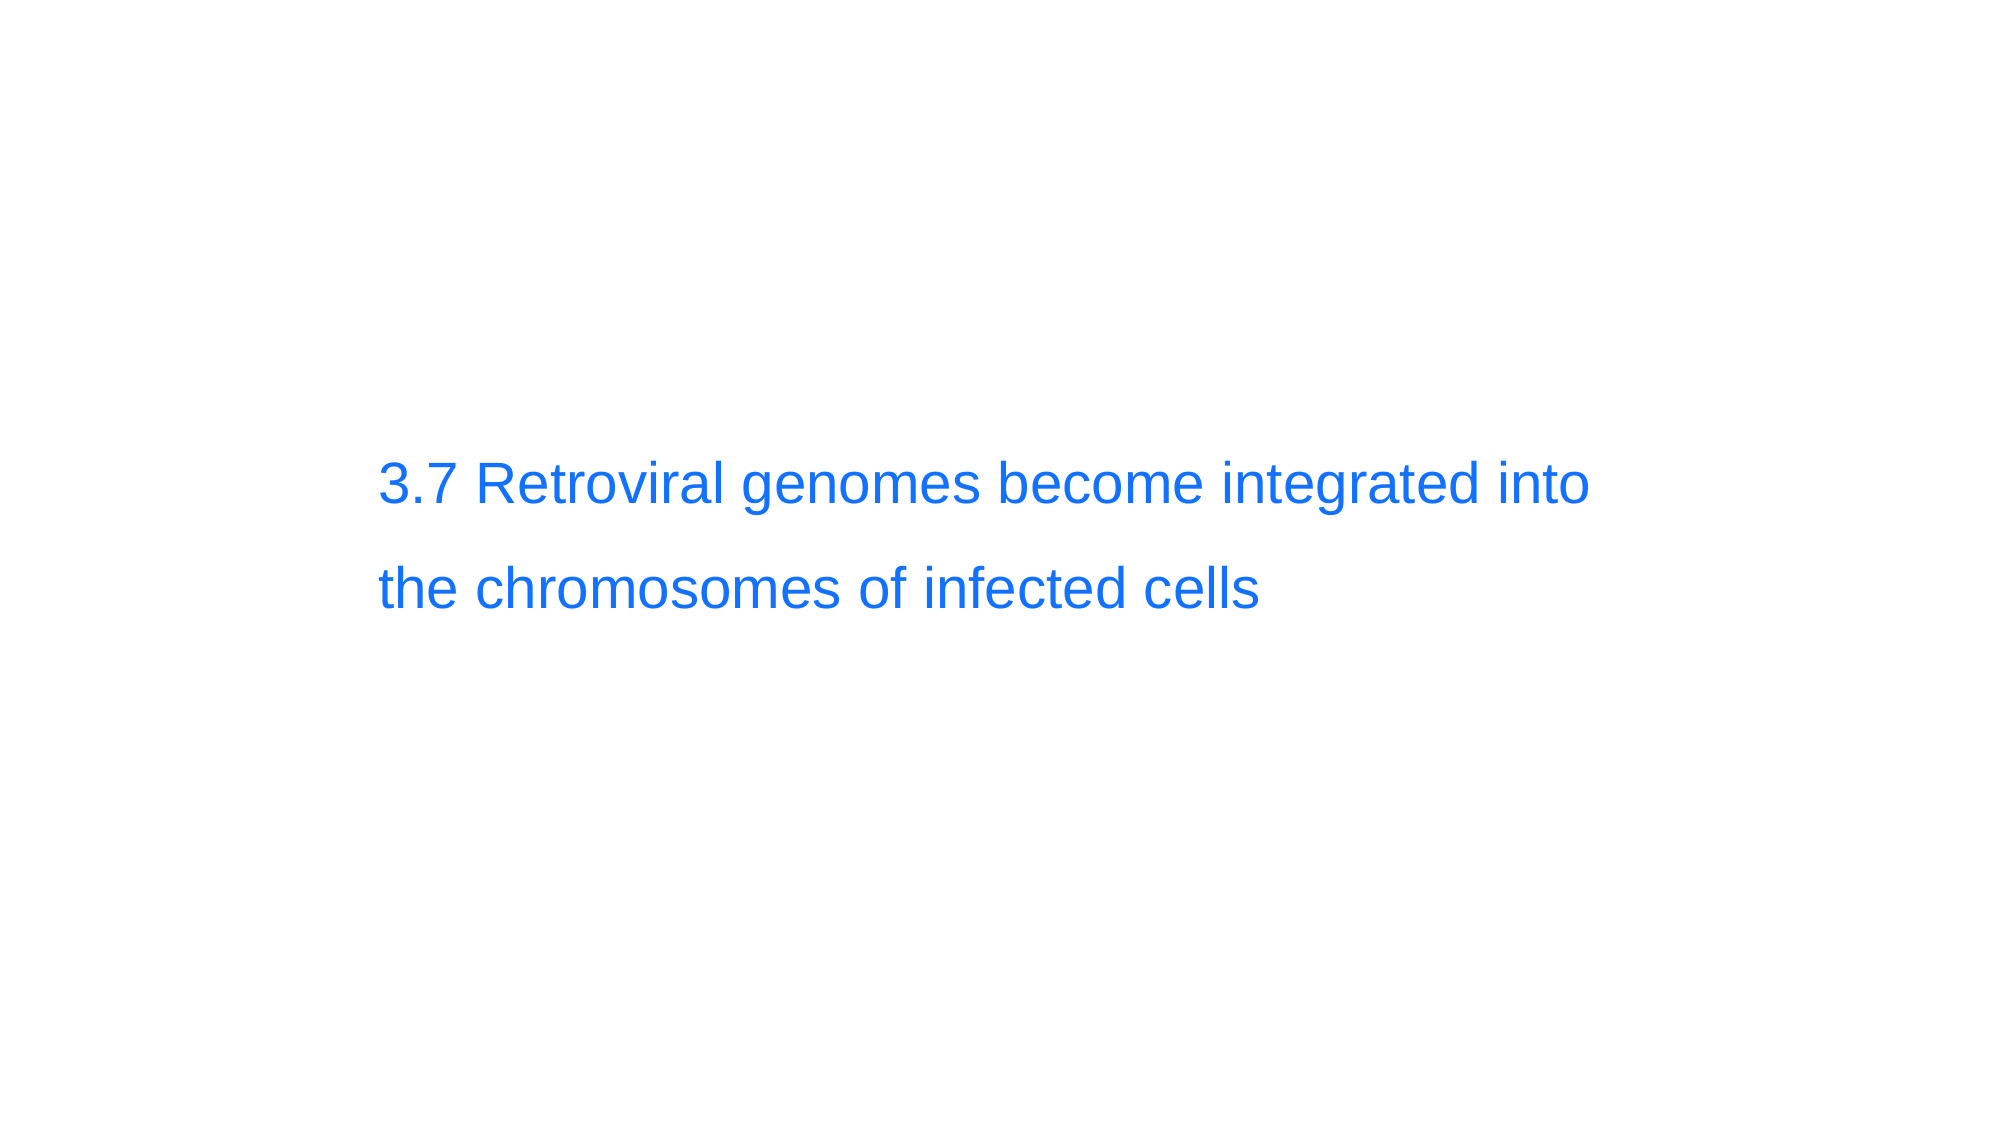

3.7 Retroviral genomes become integrated into the chromosomes of infected cells